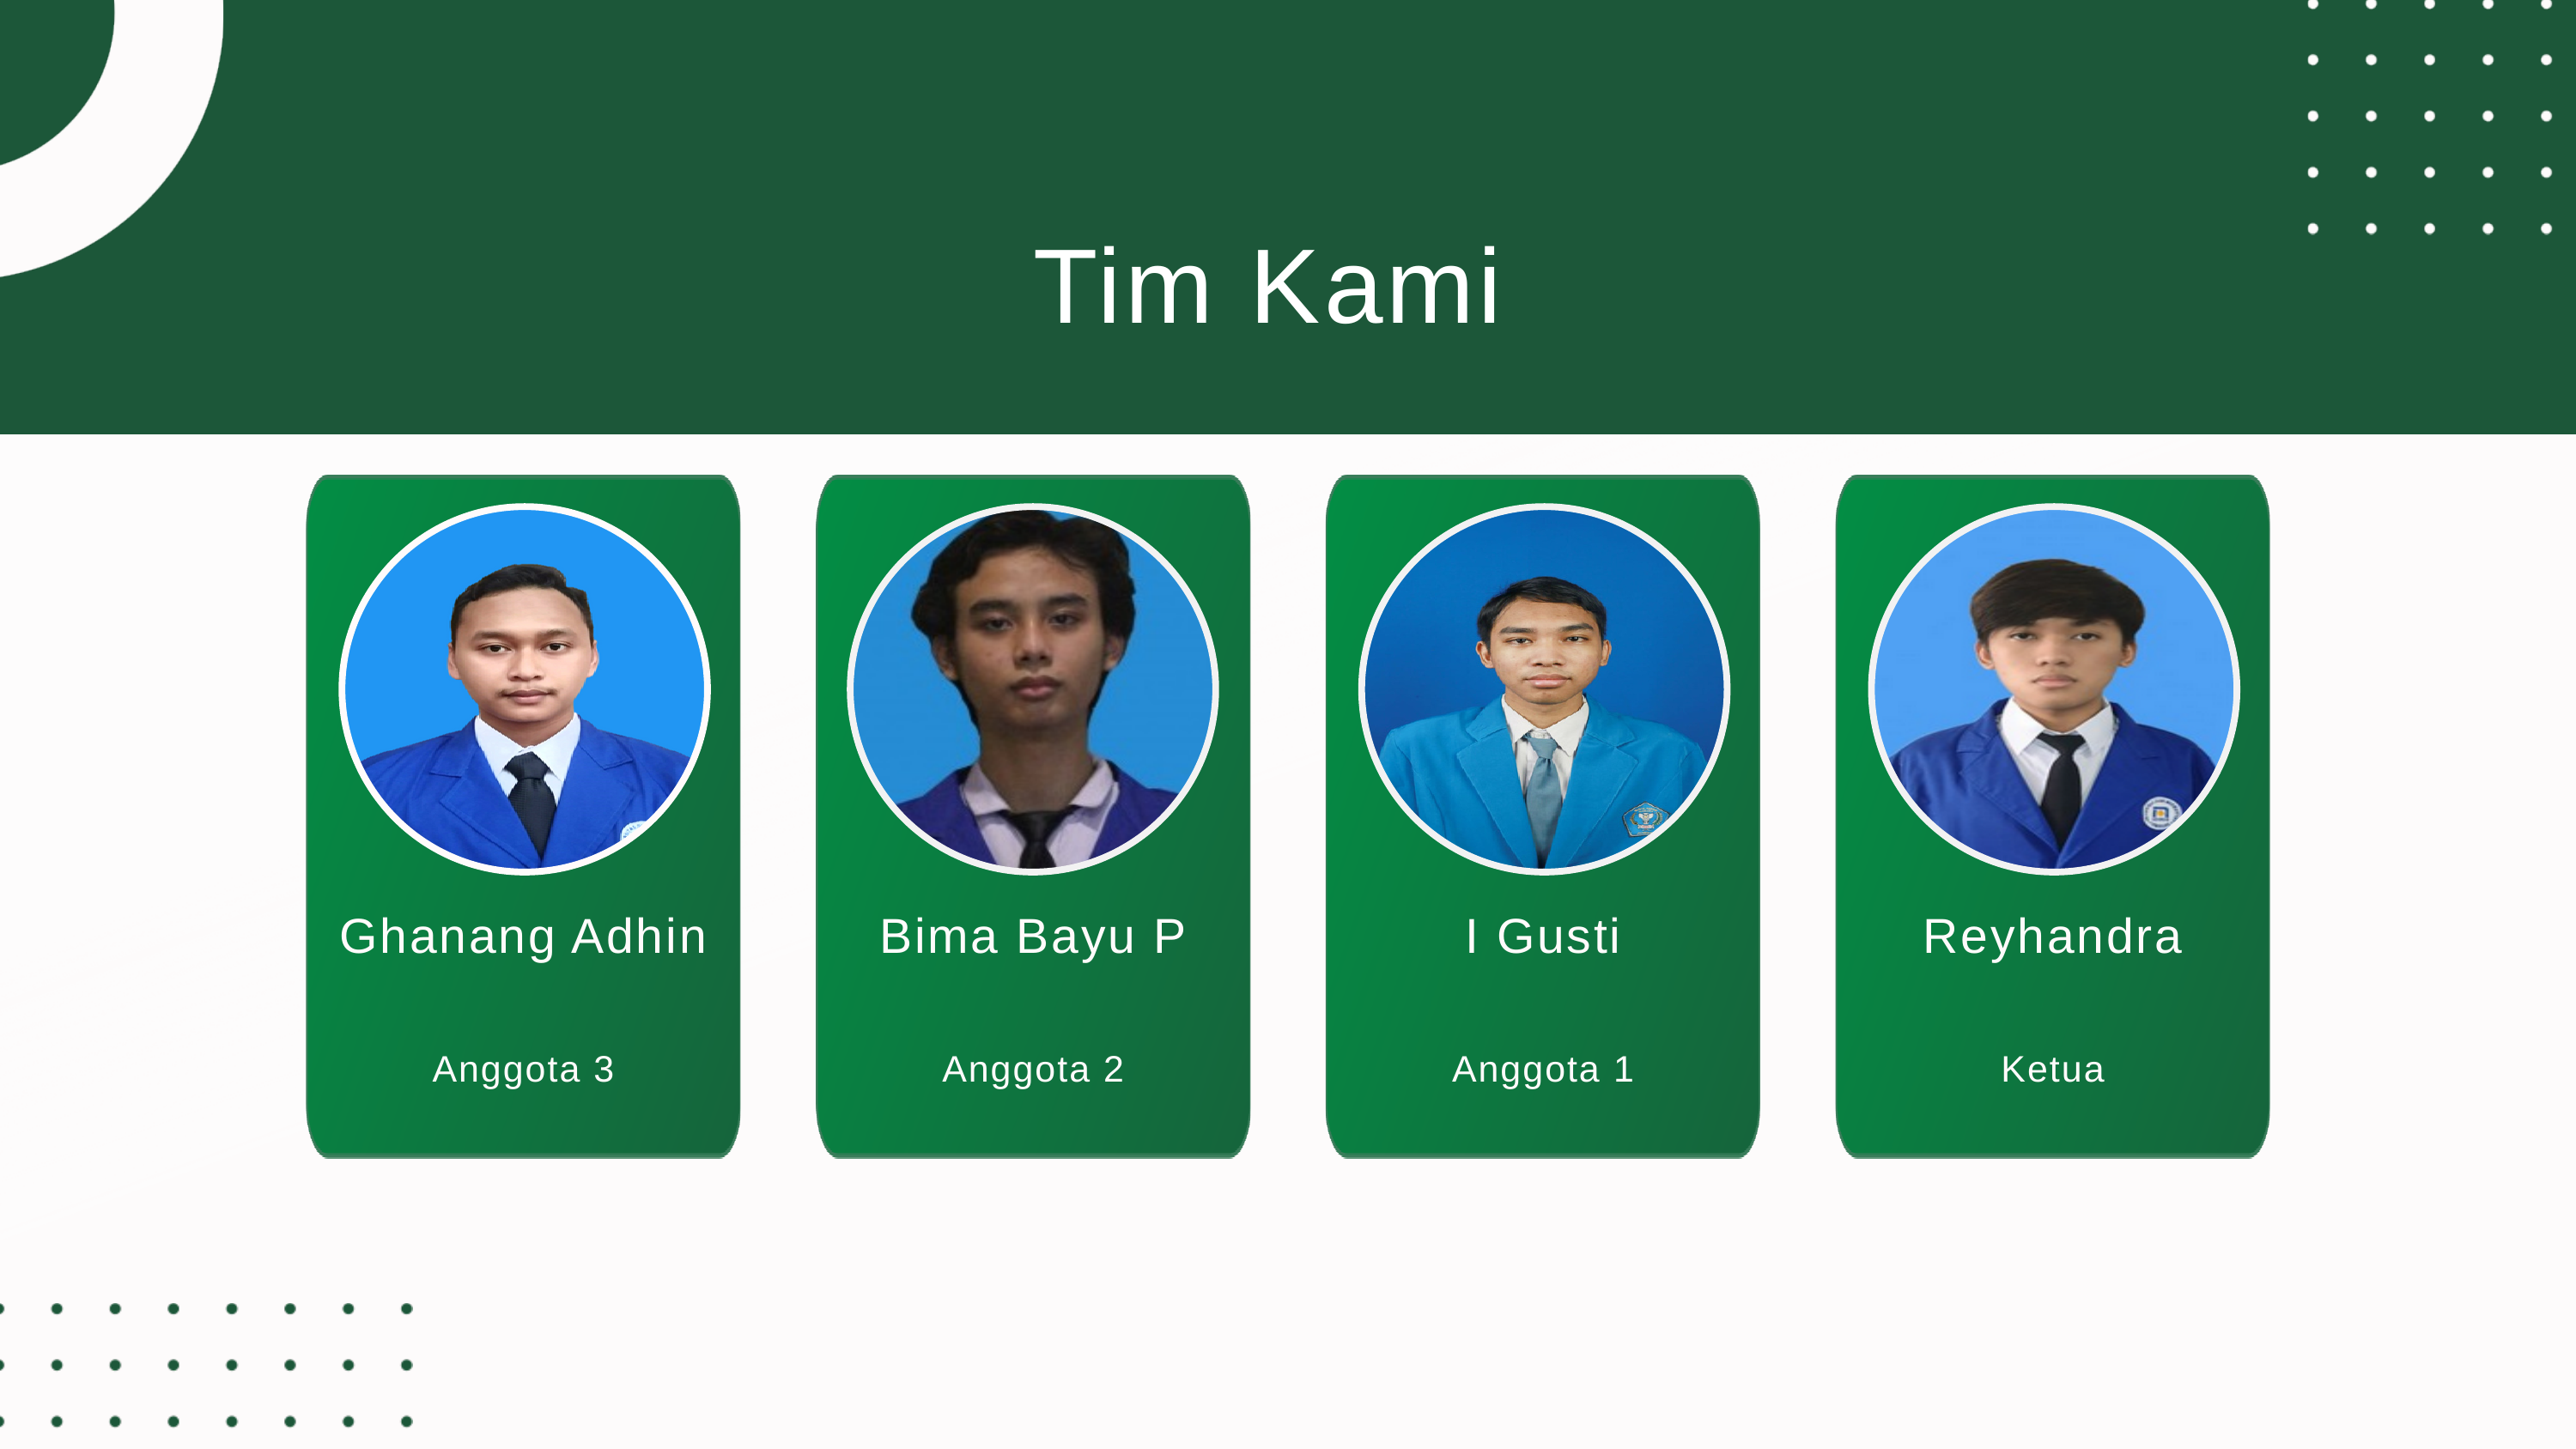

Tim Kami

Ghanang Adhin
Bima Bayu P
I Gusti
Reyhandra
Anggota 3
Anggota 2
Anggota 1
Ketua